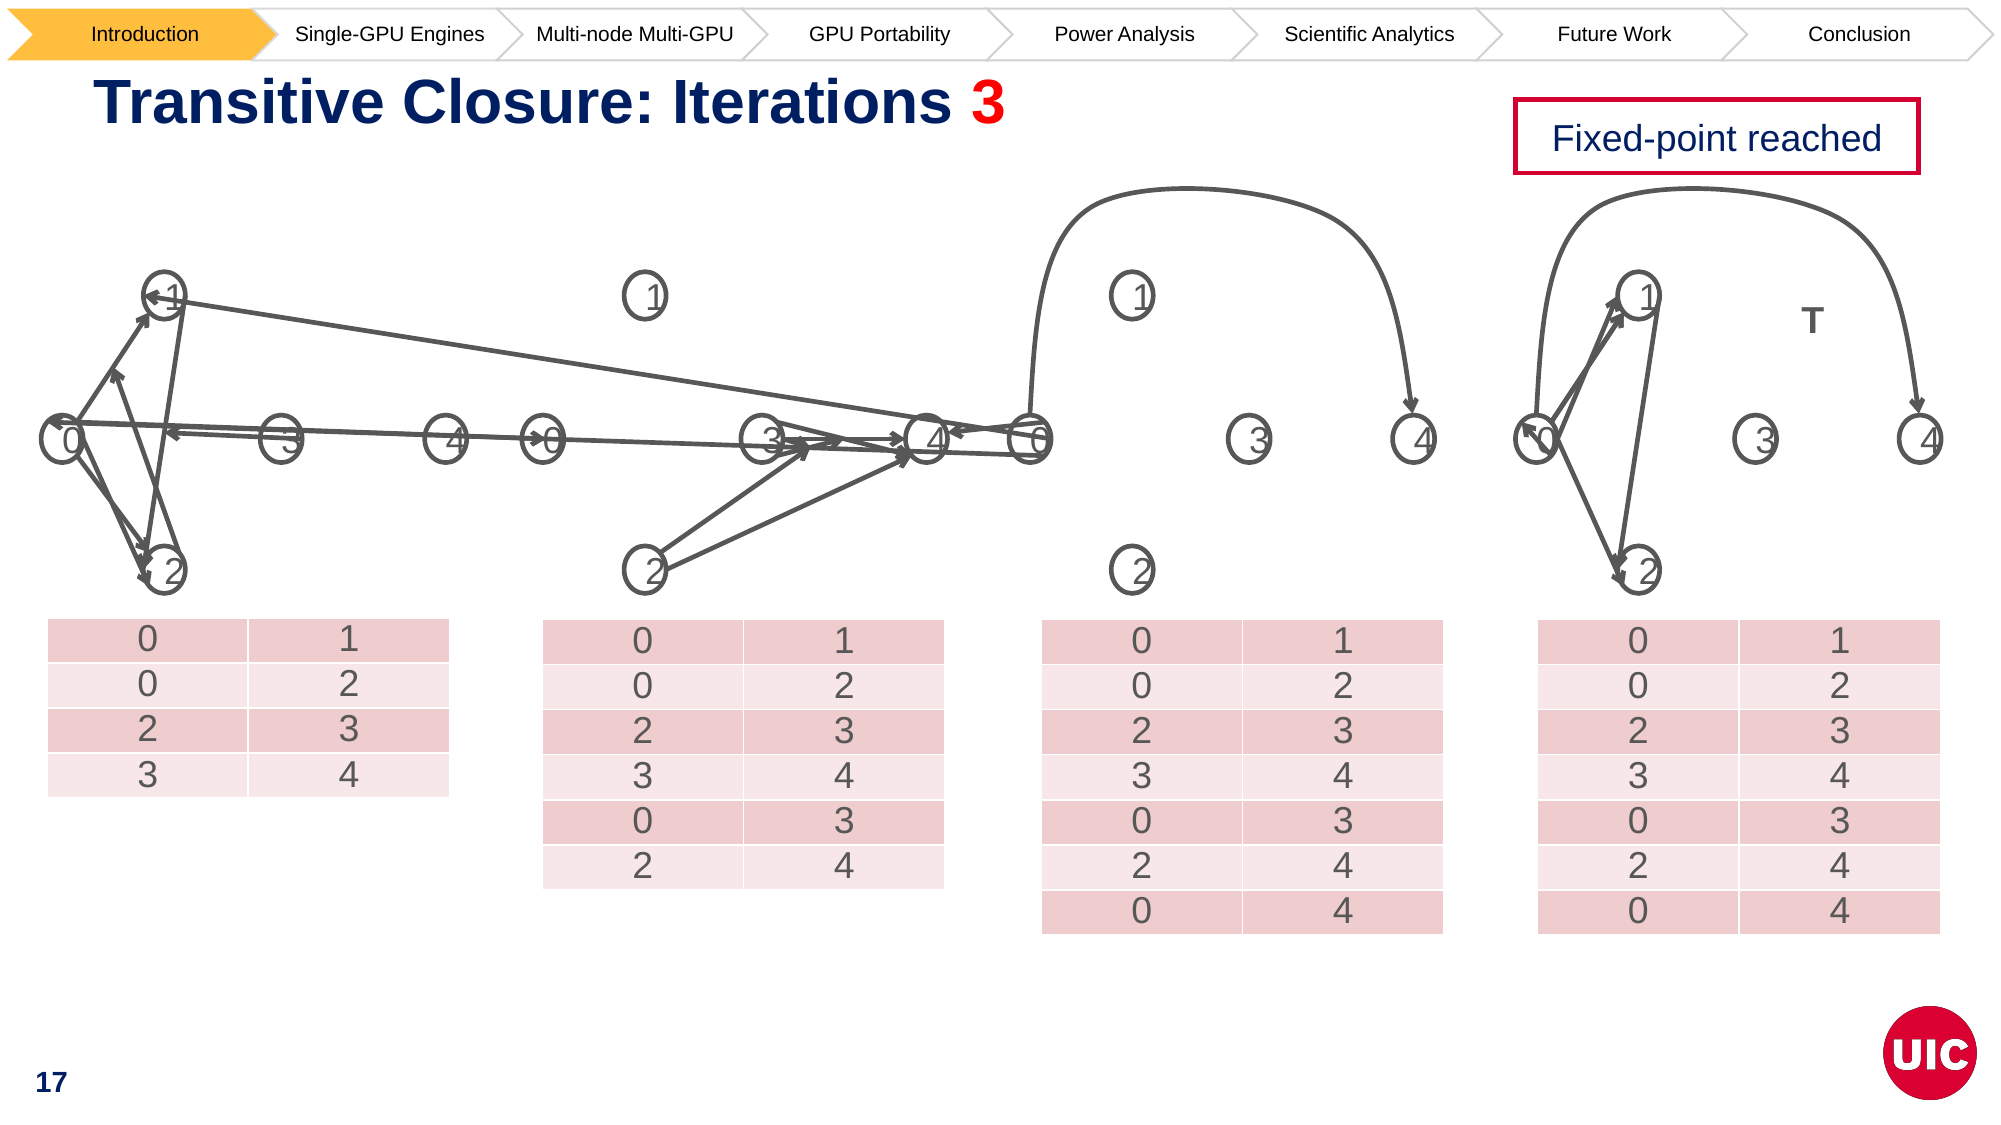

Introduction
Single-GPU Engines
Multi-node Multi-GPU
GPU Portability
Power Analysis
Scientific Analytics
Future Work
Conclusion
# Transitive Closure: Iterations 3
Fixed-point reached

1

0
3
4
2

1
T
0
3
4
2

1

0
3
4
2
1

0
3
4
2
| 0​ | 1​ |
| --- | --- |
| 0​ | 2​ |
| 2​ | 3​ |
| 3​ | 4​ |
| 0​ | 1​ |
| --- | --- |
| 0​ | 2​ |
| 2​ | 3​ |
| 3​ | 4​ |
| 0​ | 3​ |
| 2​ | 4​ |
| 0​ | 1​ |
| --- | --- |
| 0​ | 2​ |
| 2​ | 3​ |
| 3​ | 4​ |
| 0​ | 3​ |
| 2​ | 4​ |
| 0​ | 4​ |
| 0​ | 1​ |
| --- | --- |
| 0​ | 2​ |
| 2​ | 3​ |
| 3​ | 4​ |
| 0​ | 3​ |
| 2​ | 4​ |
| 0​ | 4​ |